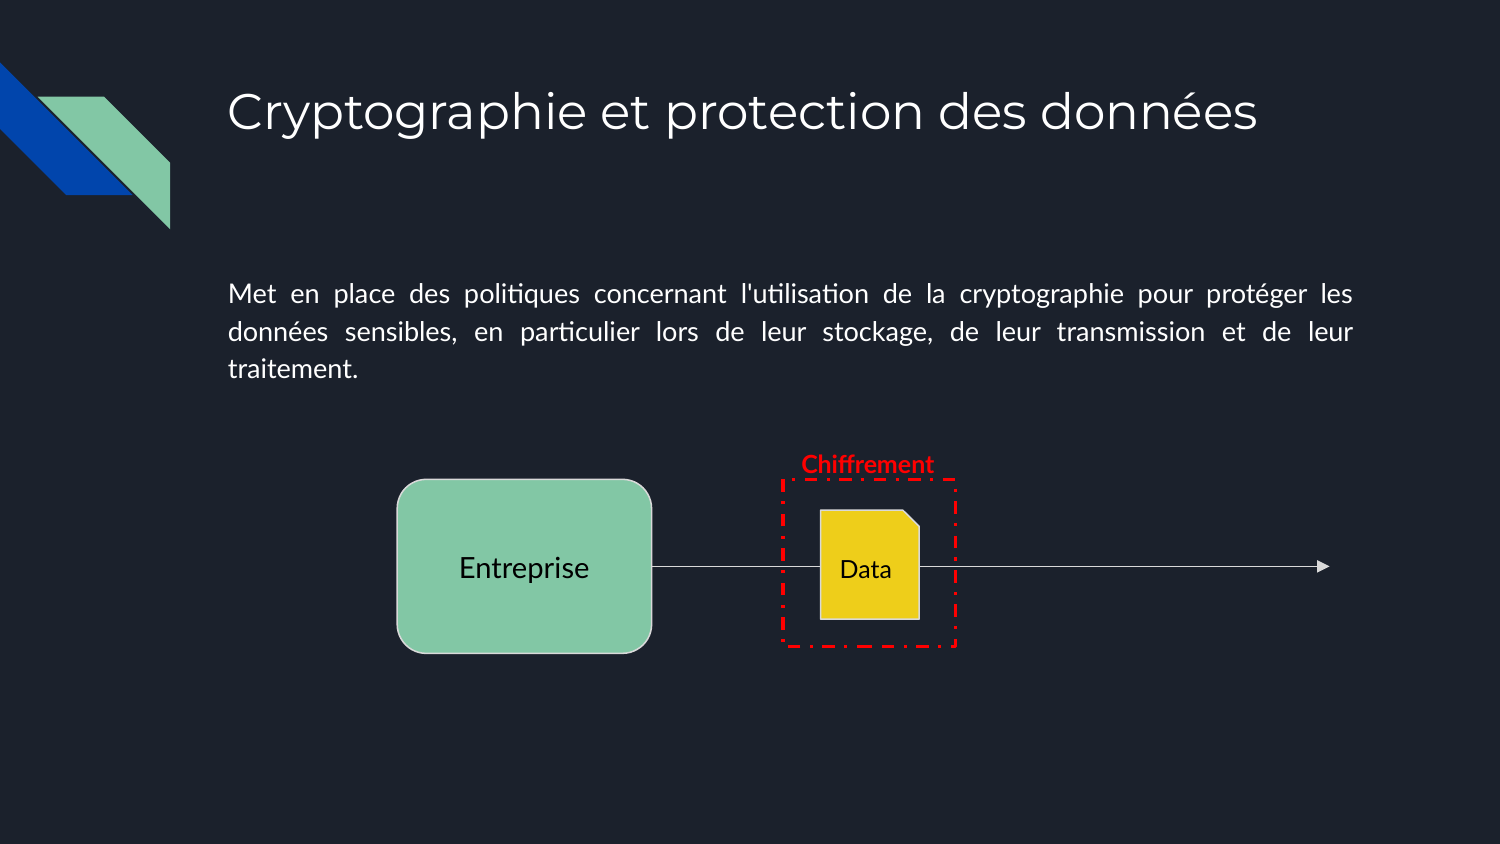

# Cryptographie et protection des données
Met en place des politiques concernant l'utilisation de la cryptographie pour protéger les données sensibles, en particulier lors de leur stockage, de leur transmission et de leur traitement.
Chiffrement
Entreprise

Data